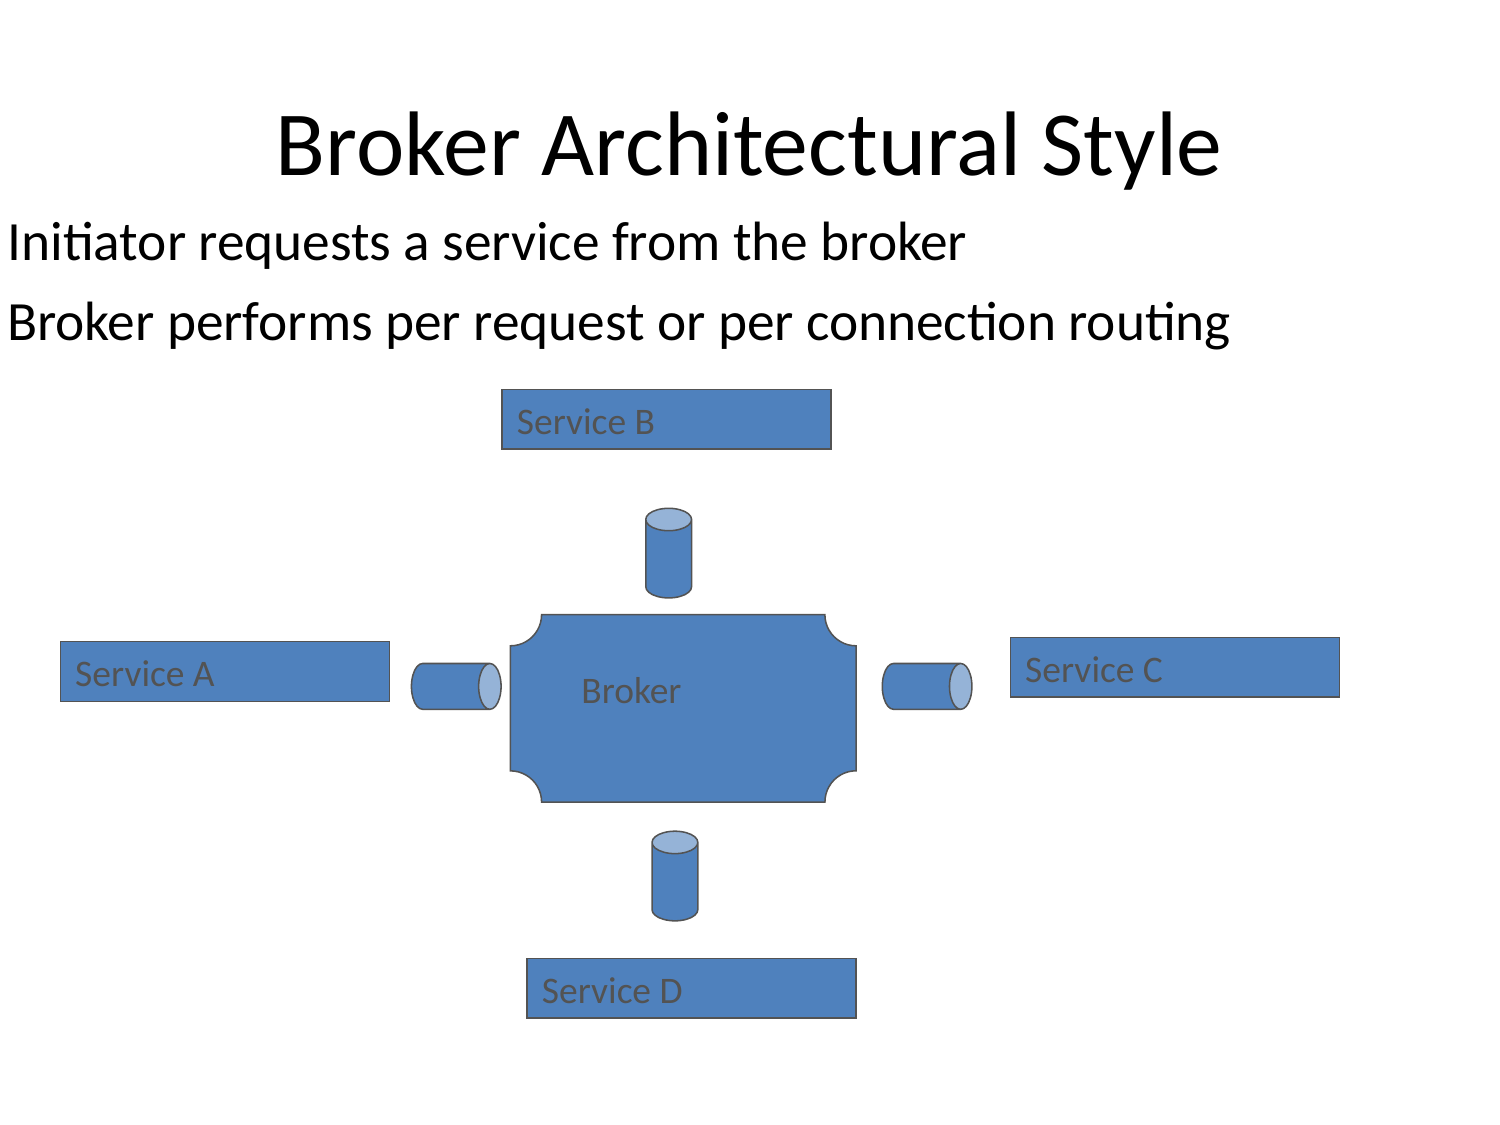

# Broker Architectural Style
Initiator requests a service from the broker
Broker performs per request or per connection routing
Service B

Service C
Service A

Broker

Service D